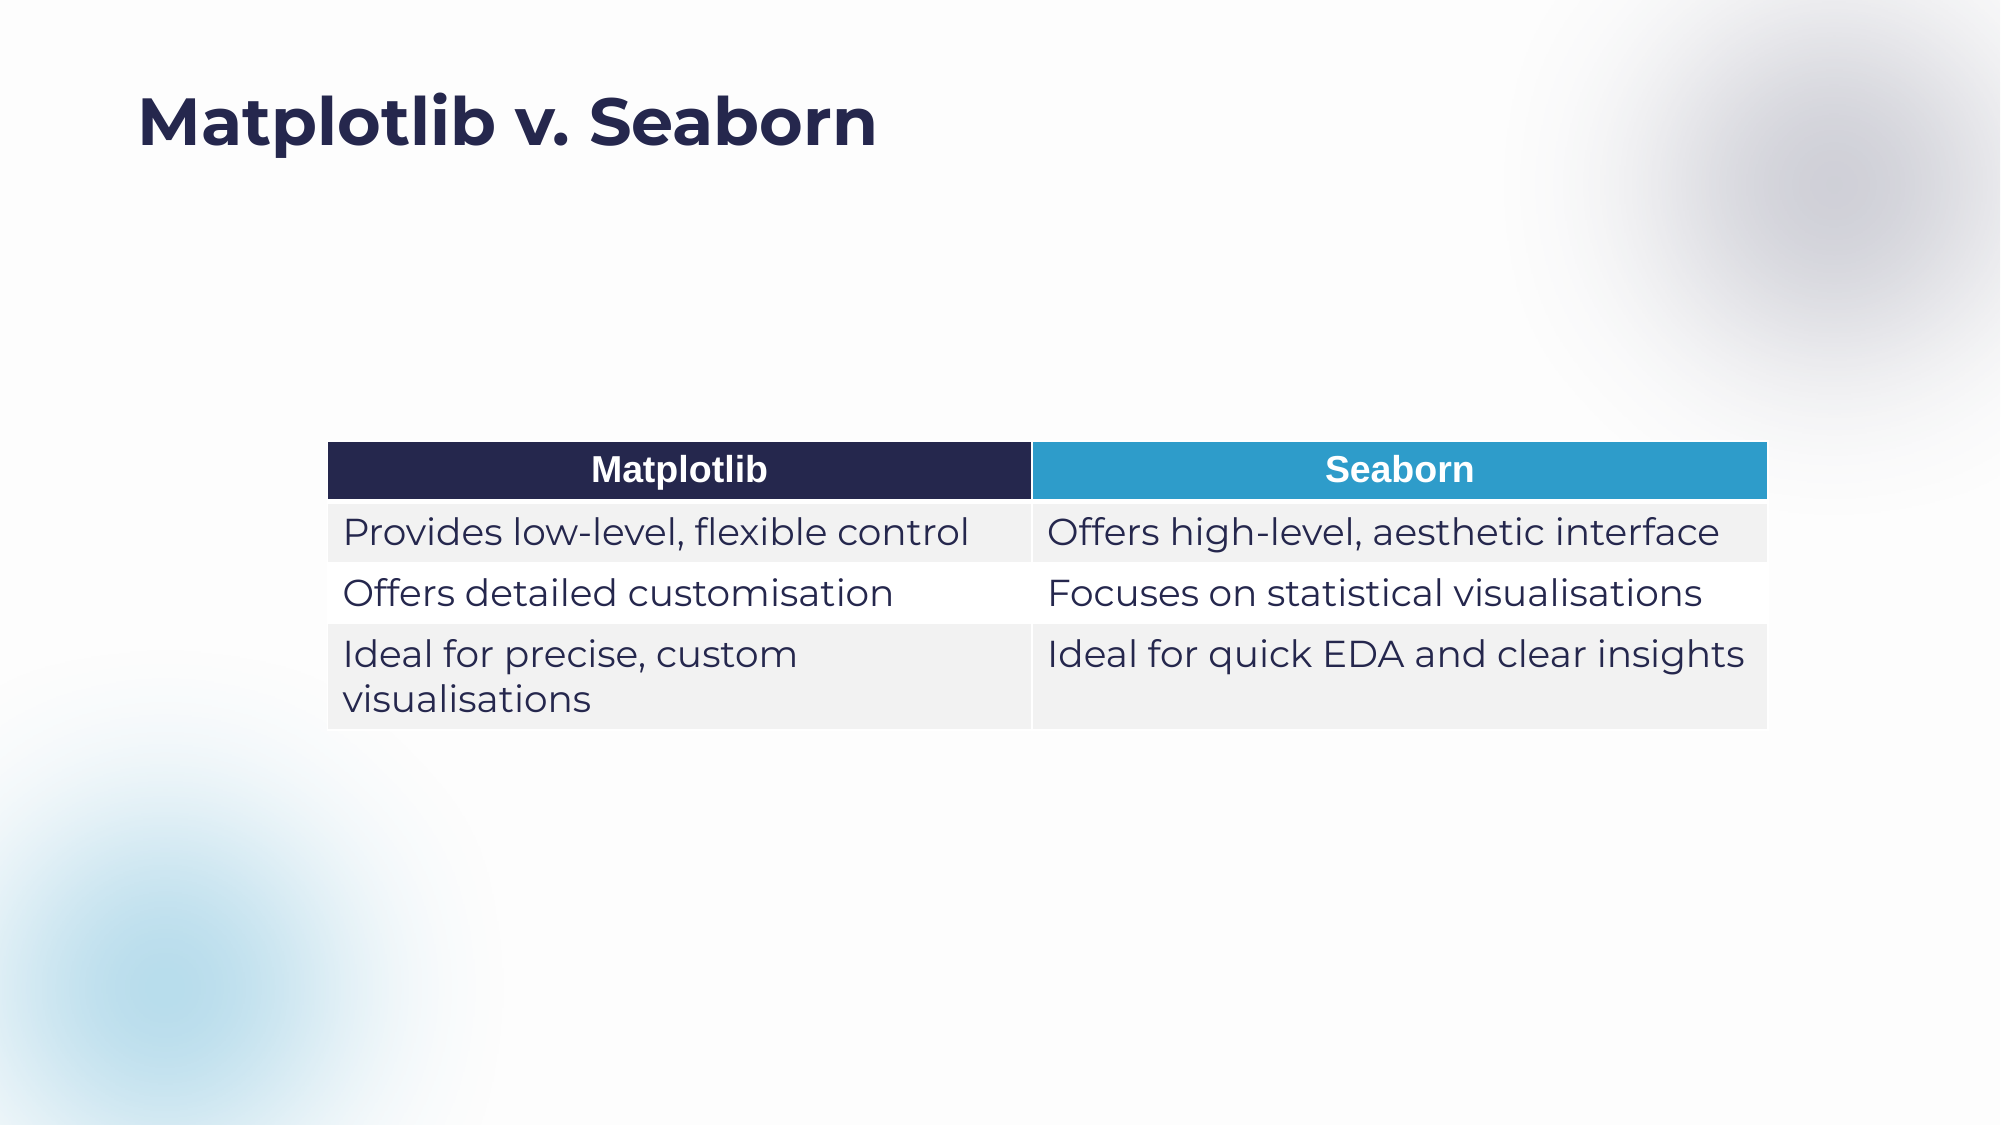

# Matplotlib v. Seaborn
| Matplotlib | Seaborn |
| --- | --- |
| Provides low-level, flexible control | Offers high-level, aesthetic interface |
| Offers detailed customisation | Focuses on statistical visualisations |
| Ideal for precise, custom visualisations | Ideal for quick EDA and clear insights |